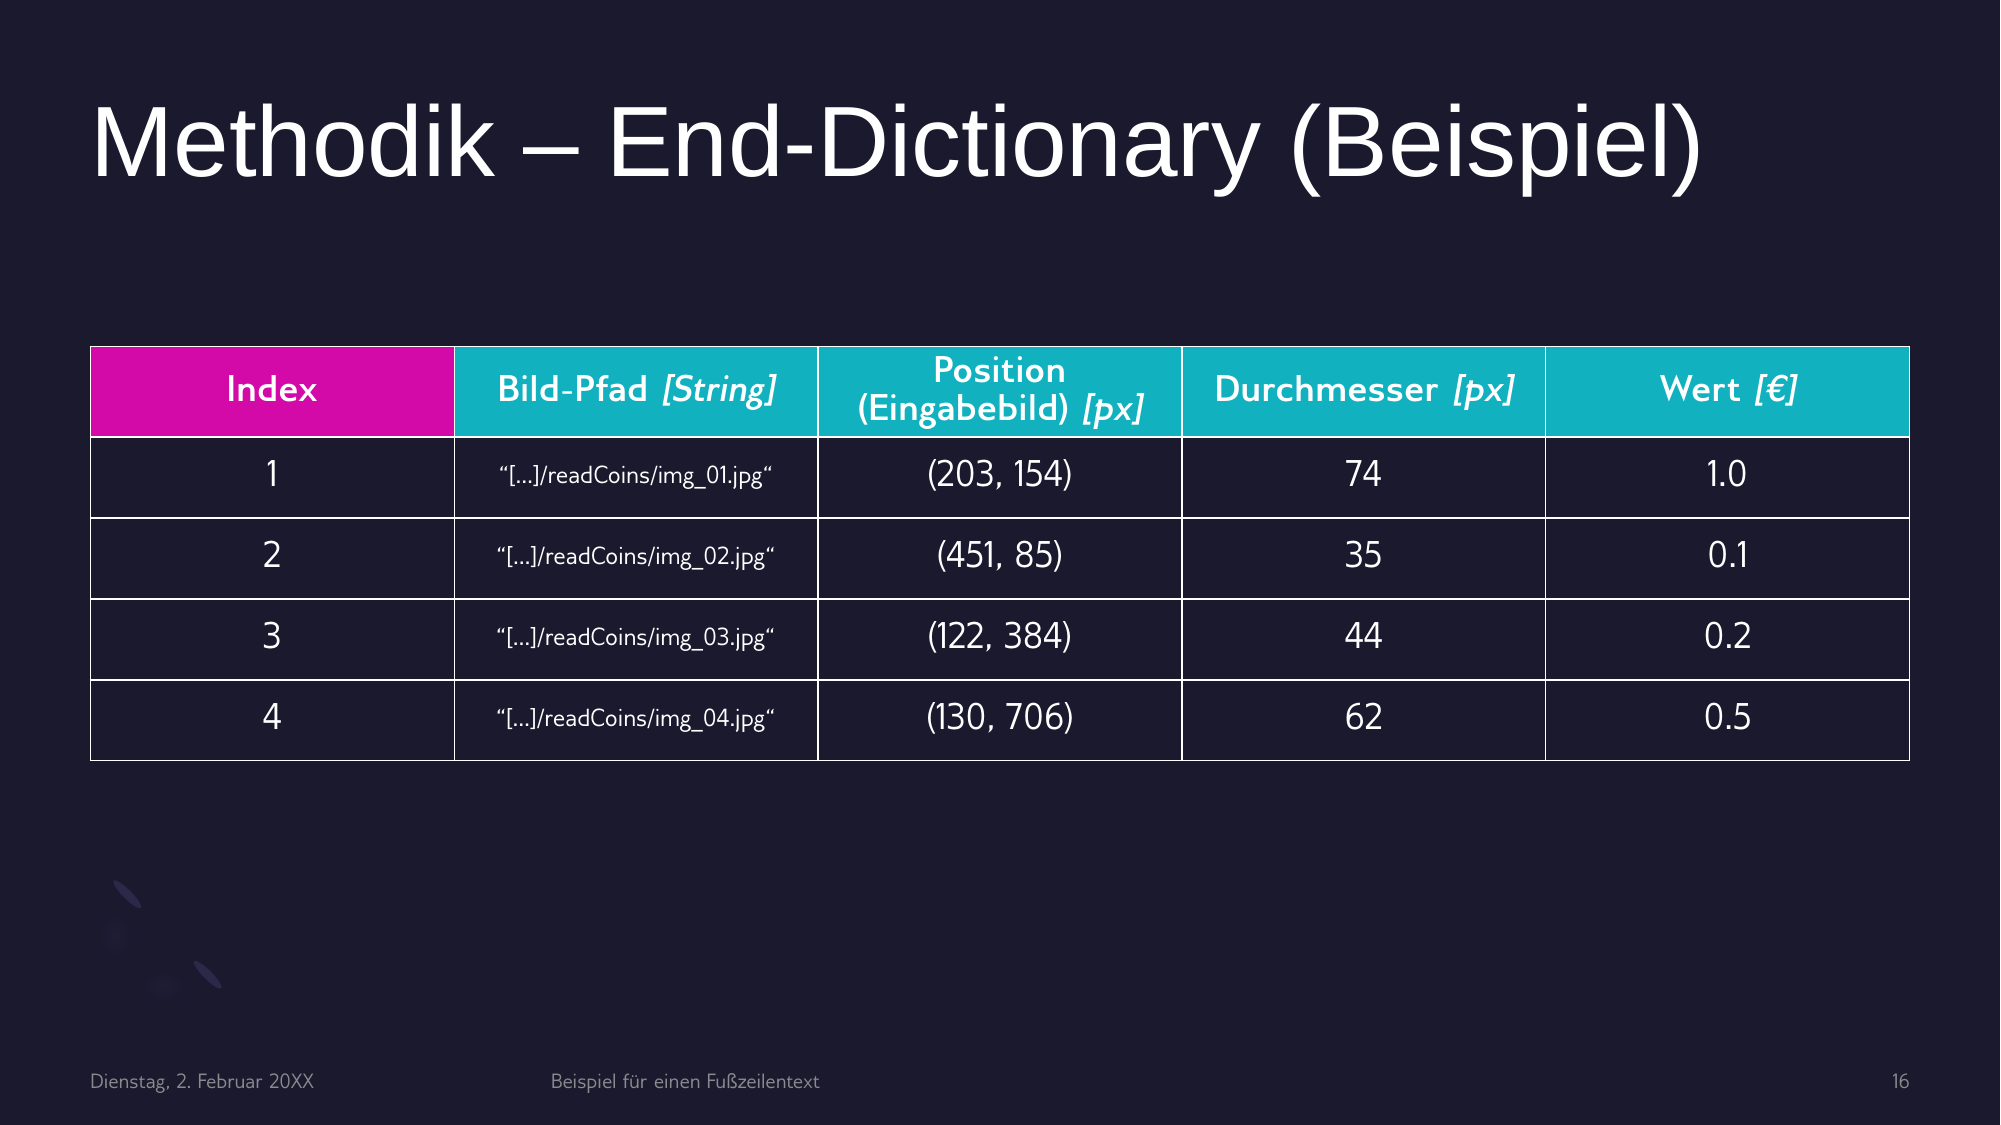

# Methodik – End-Dictionary (Beispiel)
| Index | Bild-Pfad [String] | Position (Eingabebild) [px] | Durchmesser [px] | Wert [€] |
| --- | --- | --- | --- | --- |
| 1 | “[…]/readCoins/img\_01.jpg“ | (203, 154) | 74 | 1.0 |
| 2 | “[…]/readCoins/img\_02.jpg“ | (451, 85) | 35 | 0.1 |
| 3 | “[…]/readCoins/img\_03.jpg“ | (122, 384) | 44 | 0.2 |
| 4 | “[…]/readCoins/img\_04.jpg“ | (130, 706) | 62 | 0.5 |
Dienstag, 2. Februar 20XX
Beispiel für einen Fußzeilentext
16